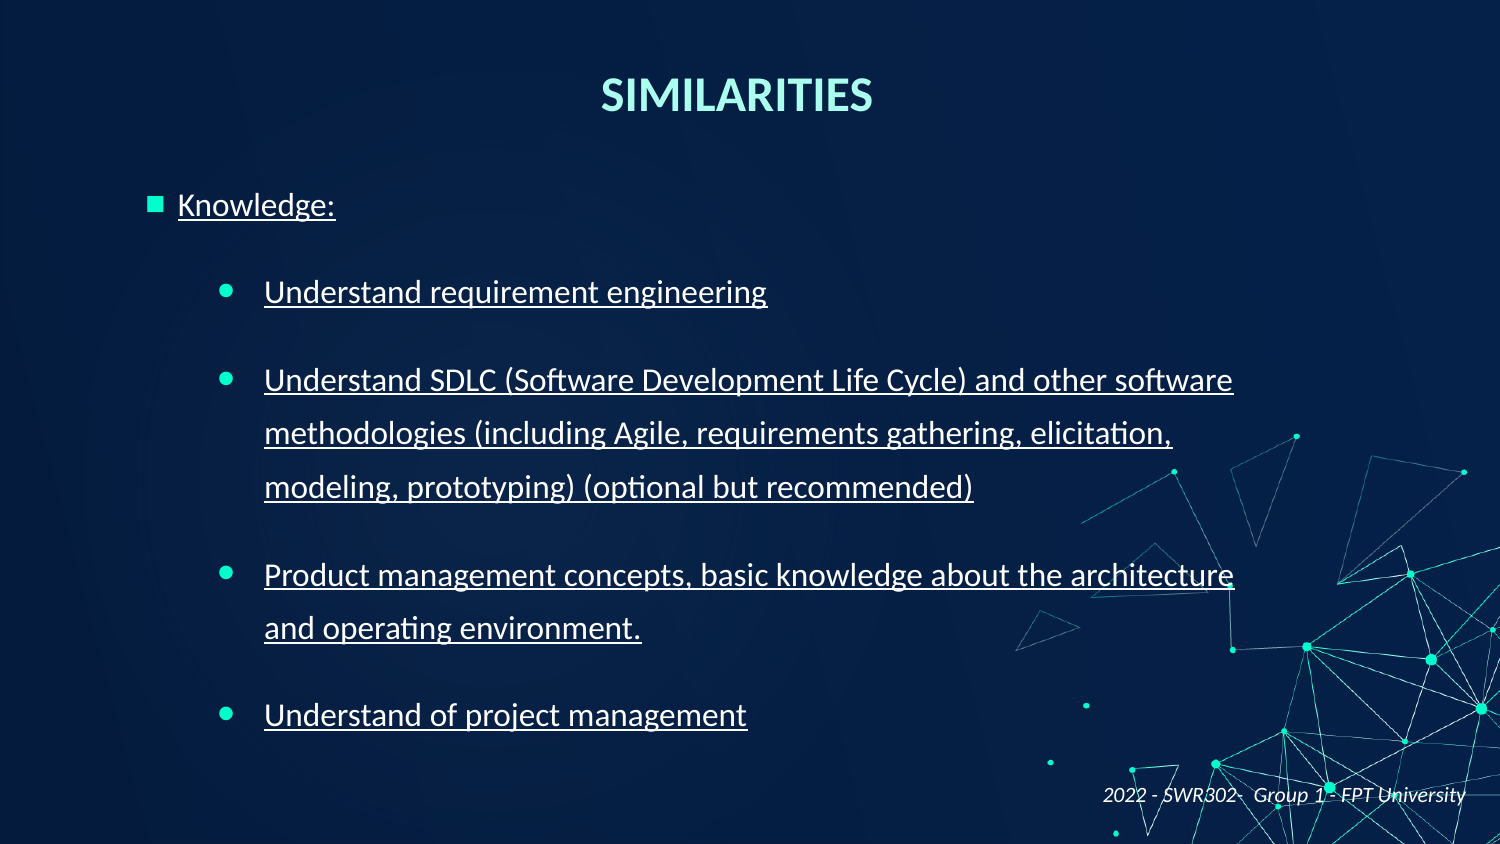

SIMILARITIES
Knowledge:
Understand requirement engineering
Understand SDLC (Software Development Life Cycle) and other software methodologies (including Agile, requirements gathering, elicitation, modeling, prototyping) (optional but recommended)
Product management concepts, basic knowledge about the architecture and operating environment.
Understand of project management